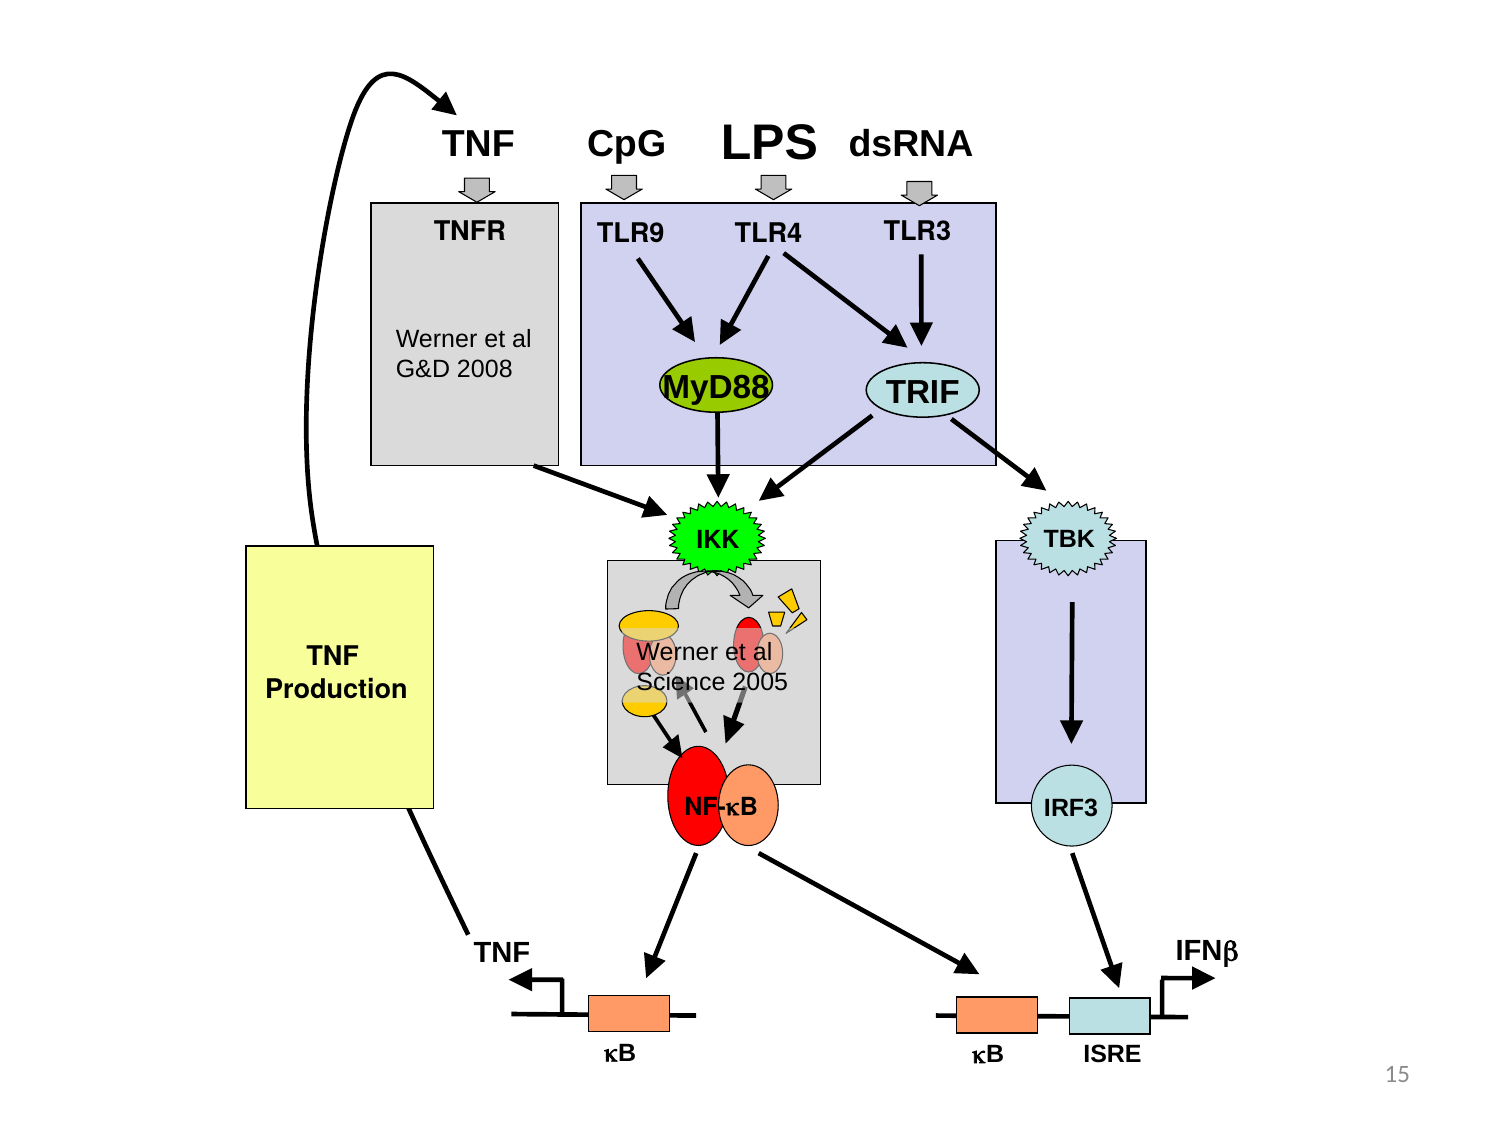

LPS
TNF
CpG
dsRNA

TNFR
TLR3
TLR9
TLR4

Werner et al
G&D 2008
MyD88
TRIF

TBK
IKK

Werner et al
Science 2005

TNF
Production

IRF3
NF-κB

IFNβ
TNF

κB
ISRE
κB
15